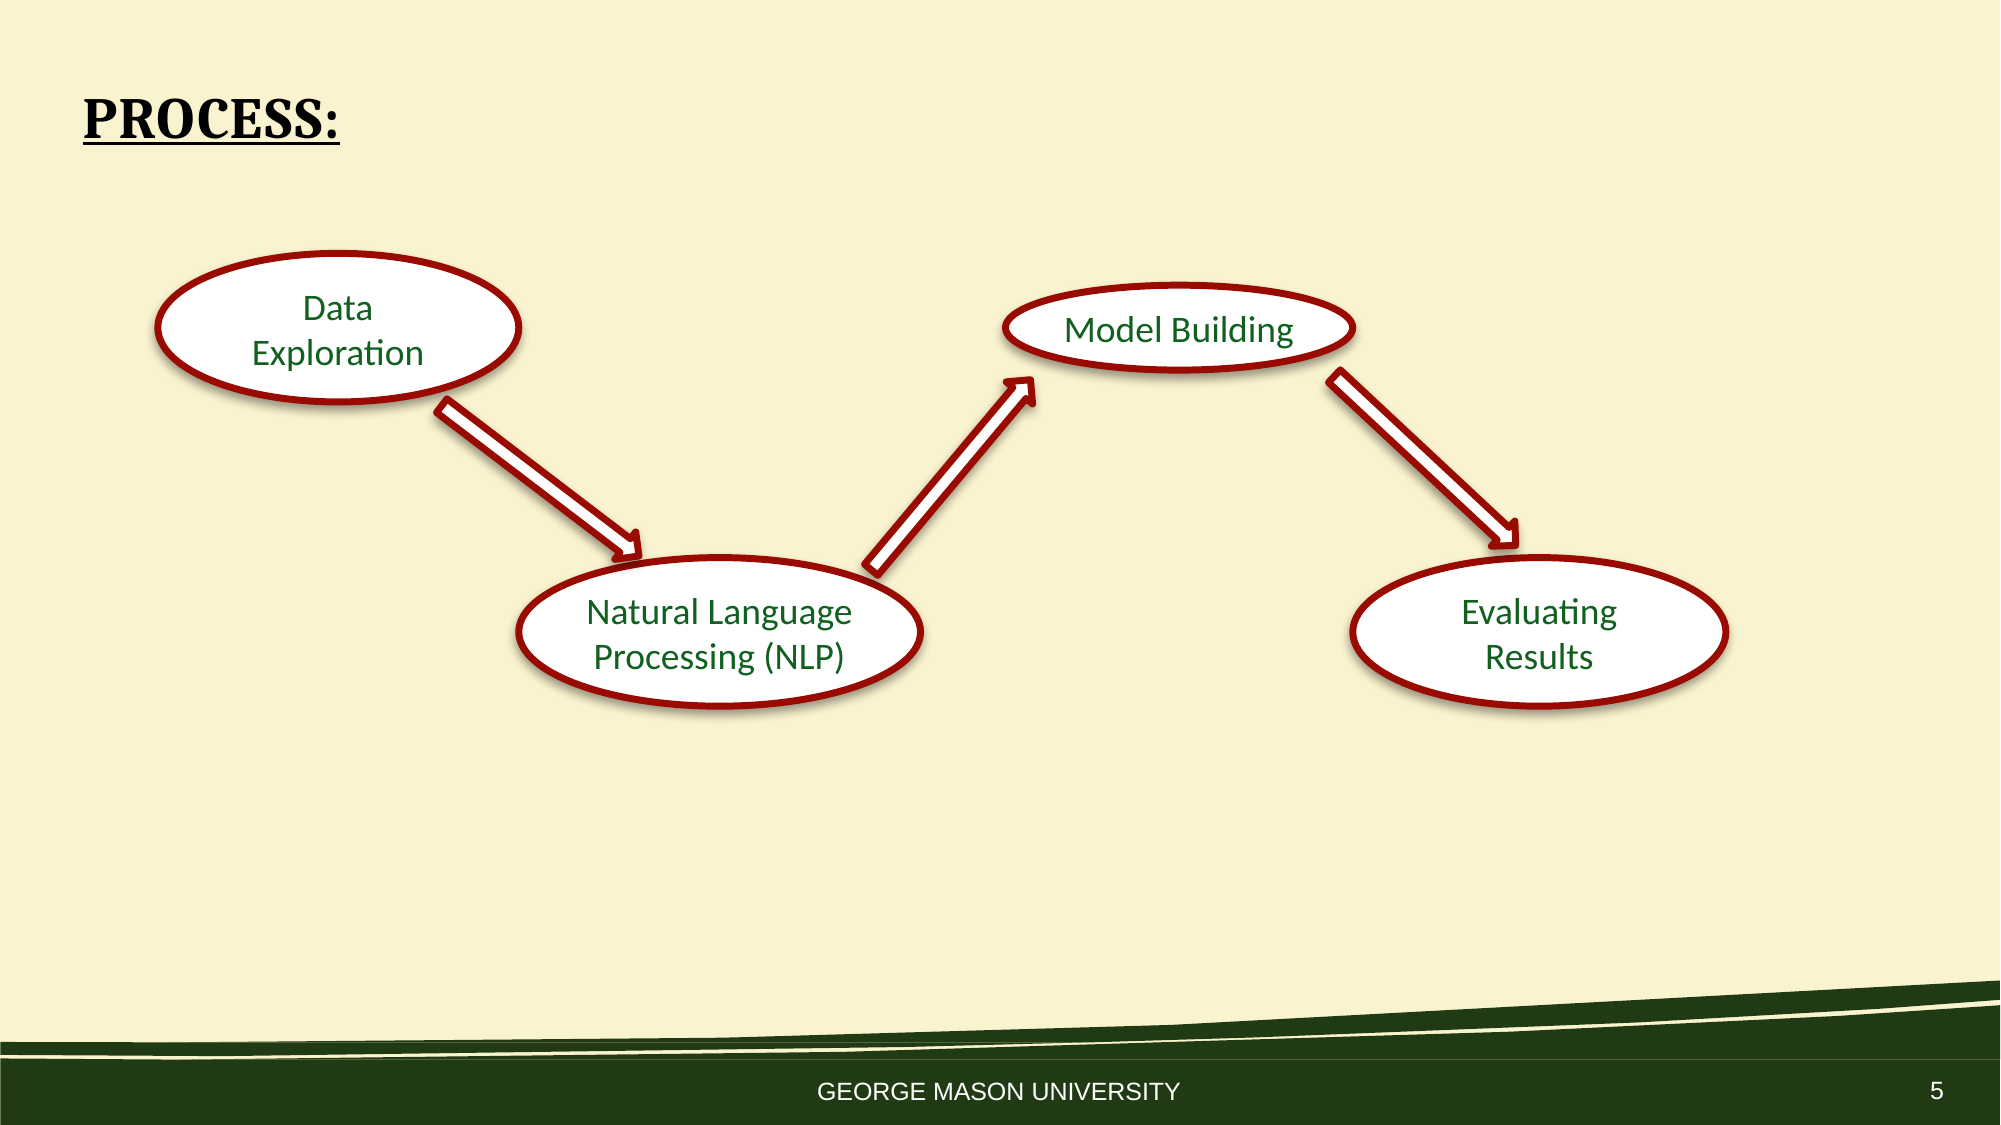

# PROCESS:

Data Exploration
Model Building

Evaluating Results
Natural Language Processing (NLP)
5
GEORGE MASON UNIVERSITY